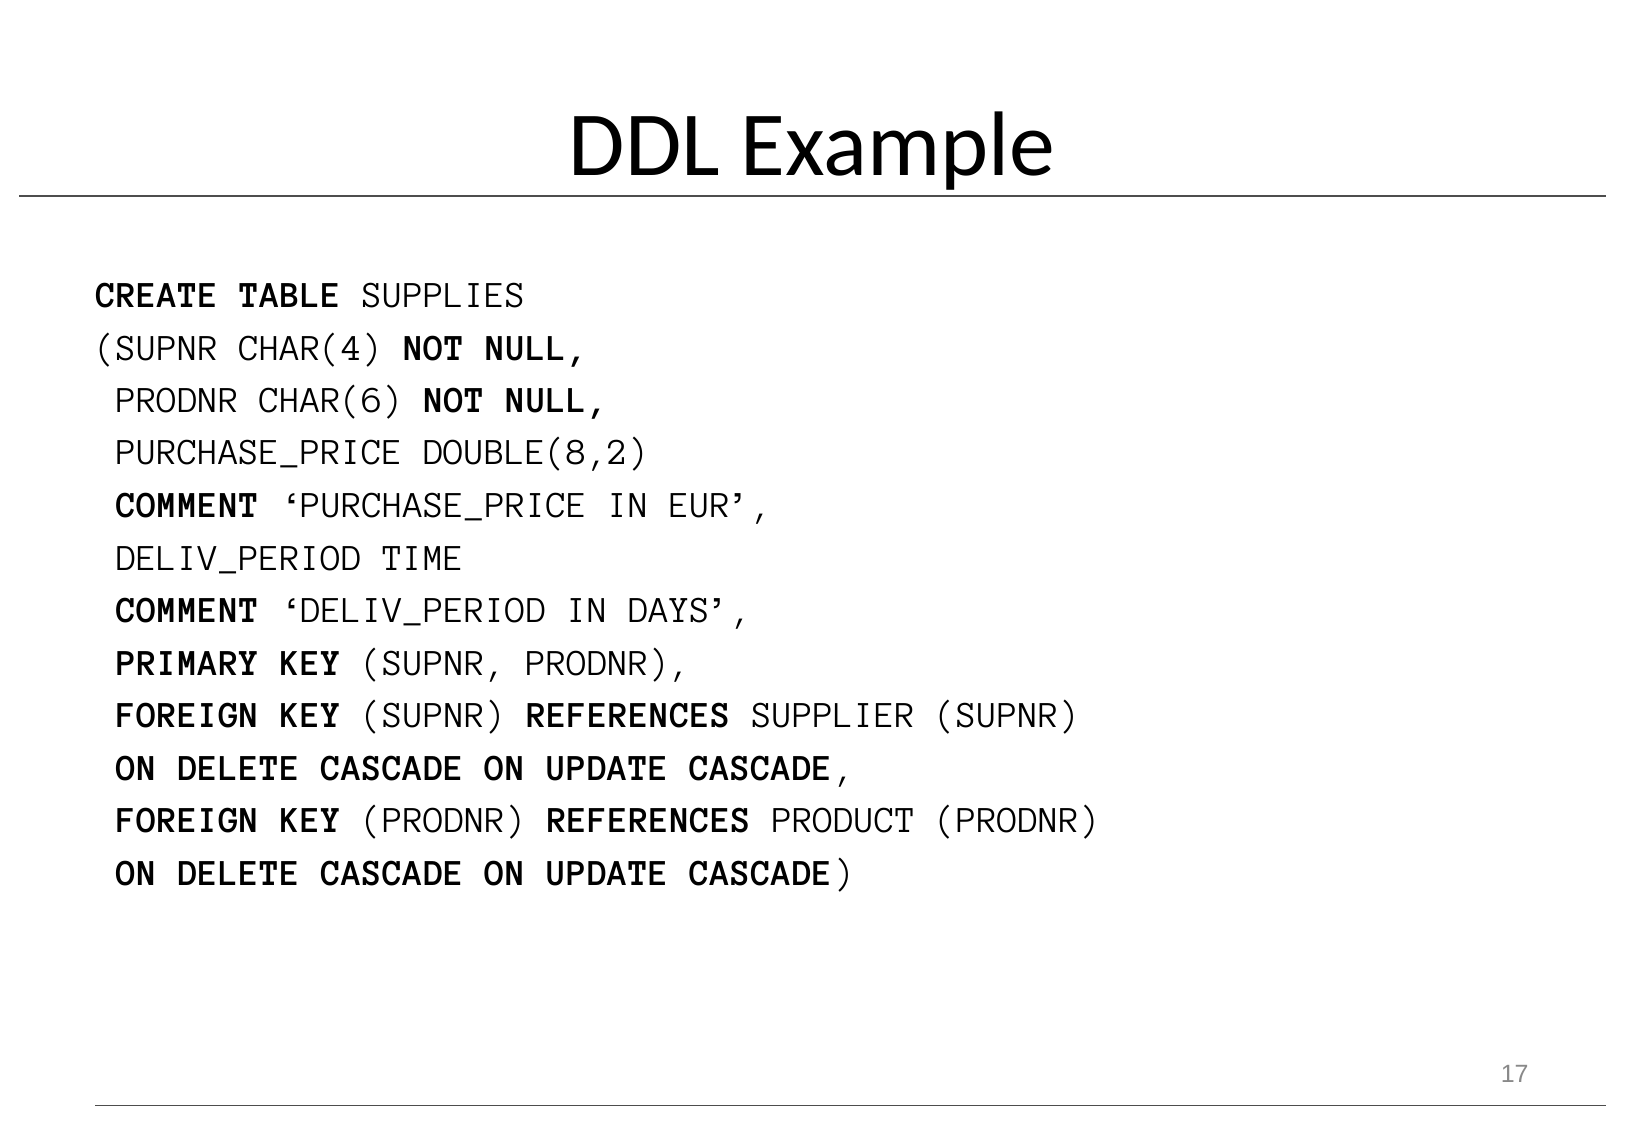

# DDL Example
CREATE TABLE SUPPLIES
(SUPNR CHAR(4) NOT NULL,
 PRODNR CHAR(6) NOT NULL,
 PURCHASE_PRICE DOUBLE(8,2)
 COMMENT ‘PURCHASE_PRICE IN EUR’,
 DELIV_PERIOD TIME
 COMMENT ‘DELIV_PERIOD IN DAYS’,
 PRIMARY KEY (SUPNR, PRODNR),
 FOREIGN KEY (SUPNR) REFERENCES SUPPLIER (SUPNR)
 ON DELETE CASCADE ON UPDATE CASCADE,
 FOREIGN KEY (PRODNR) REFERENCES PRODUCT (PRODNR)
 ON DELETE CASCADE ON UPDATE CASCADE)

17